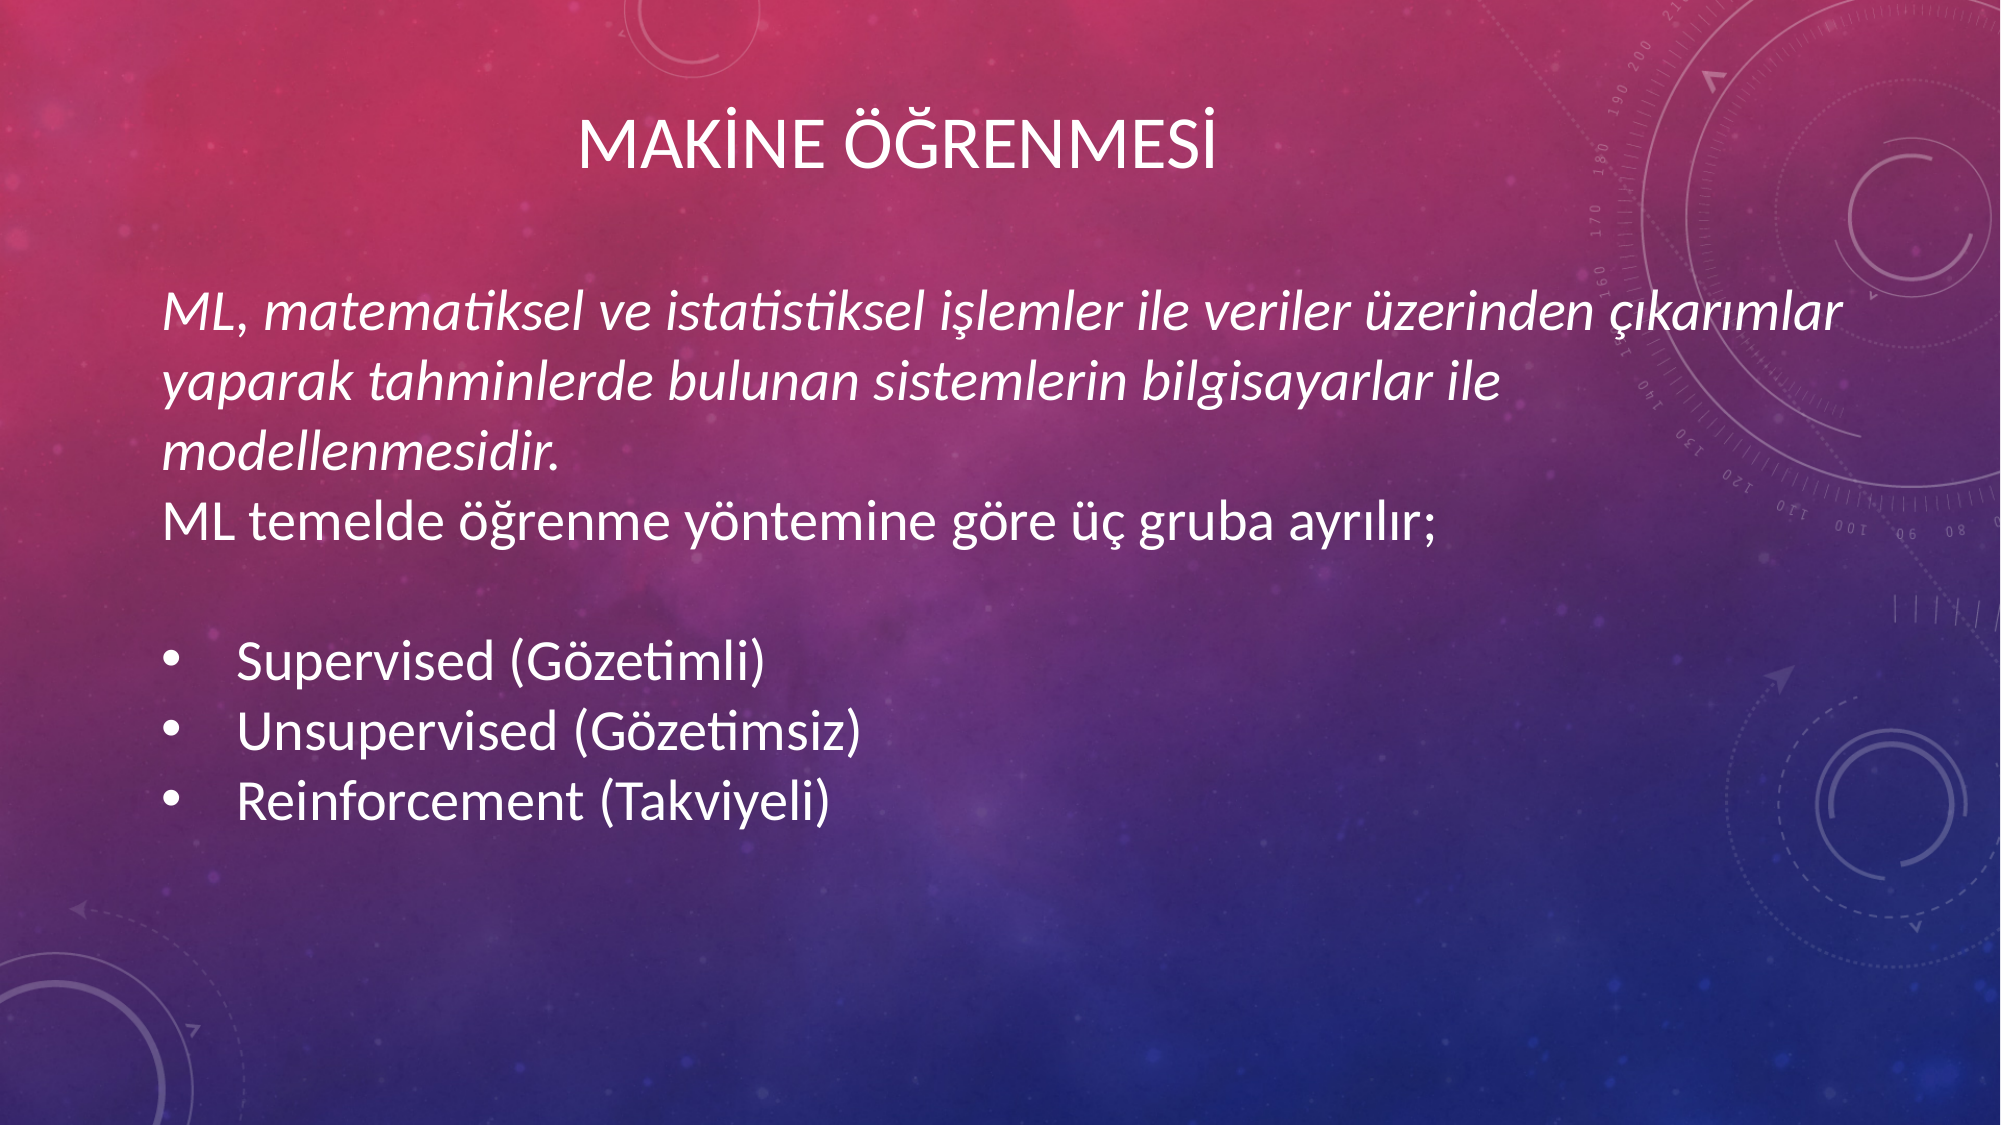

MAKİNE ÖĞRENMESİ
ML, matematiksel ve istatistiksel işlemler ile veriler üzerinden çıkarımlar yaparak tahminlerde bulunan sistemlerin bilgisayarlar ile modellenmesidir.
ML temelde öğrenme yöntemine göre üç gruba ayrılır;

Supervised (Gözetimli)
Unsupervised (Gözetimsiz)
Reinforcement (Takviyeli)